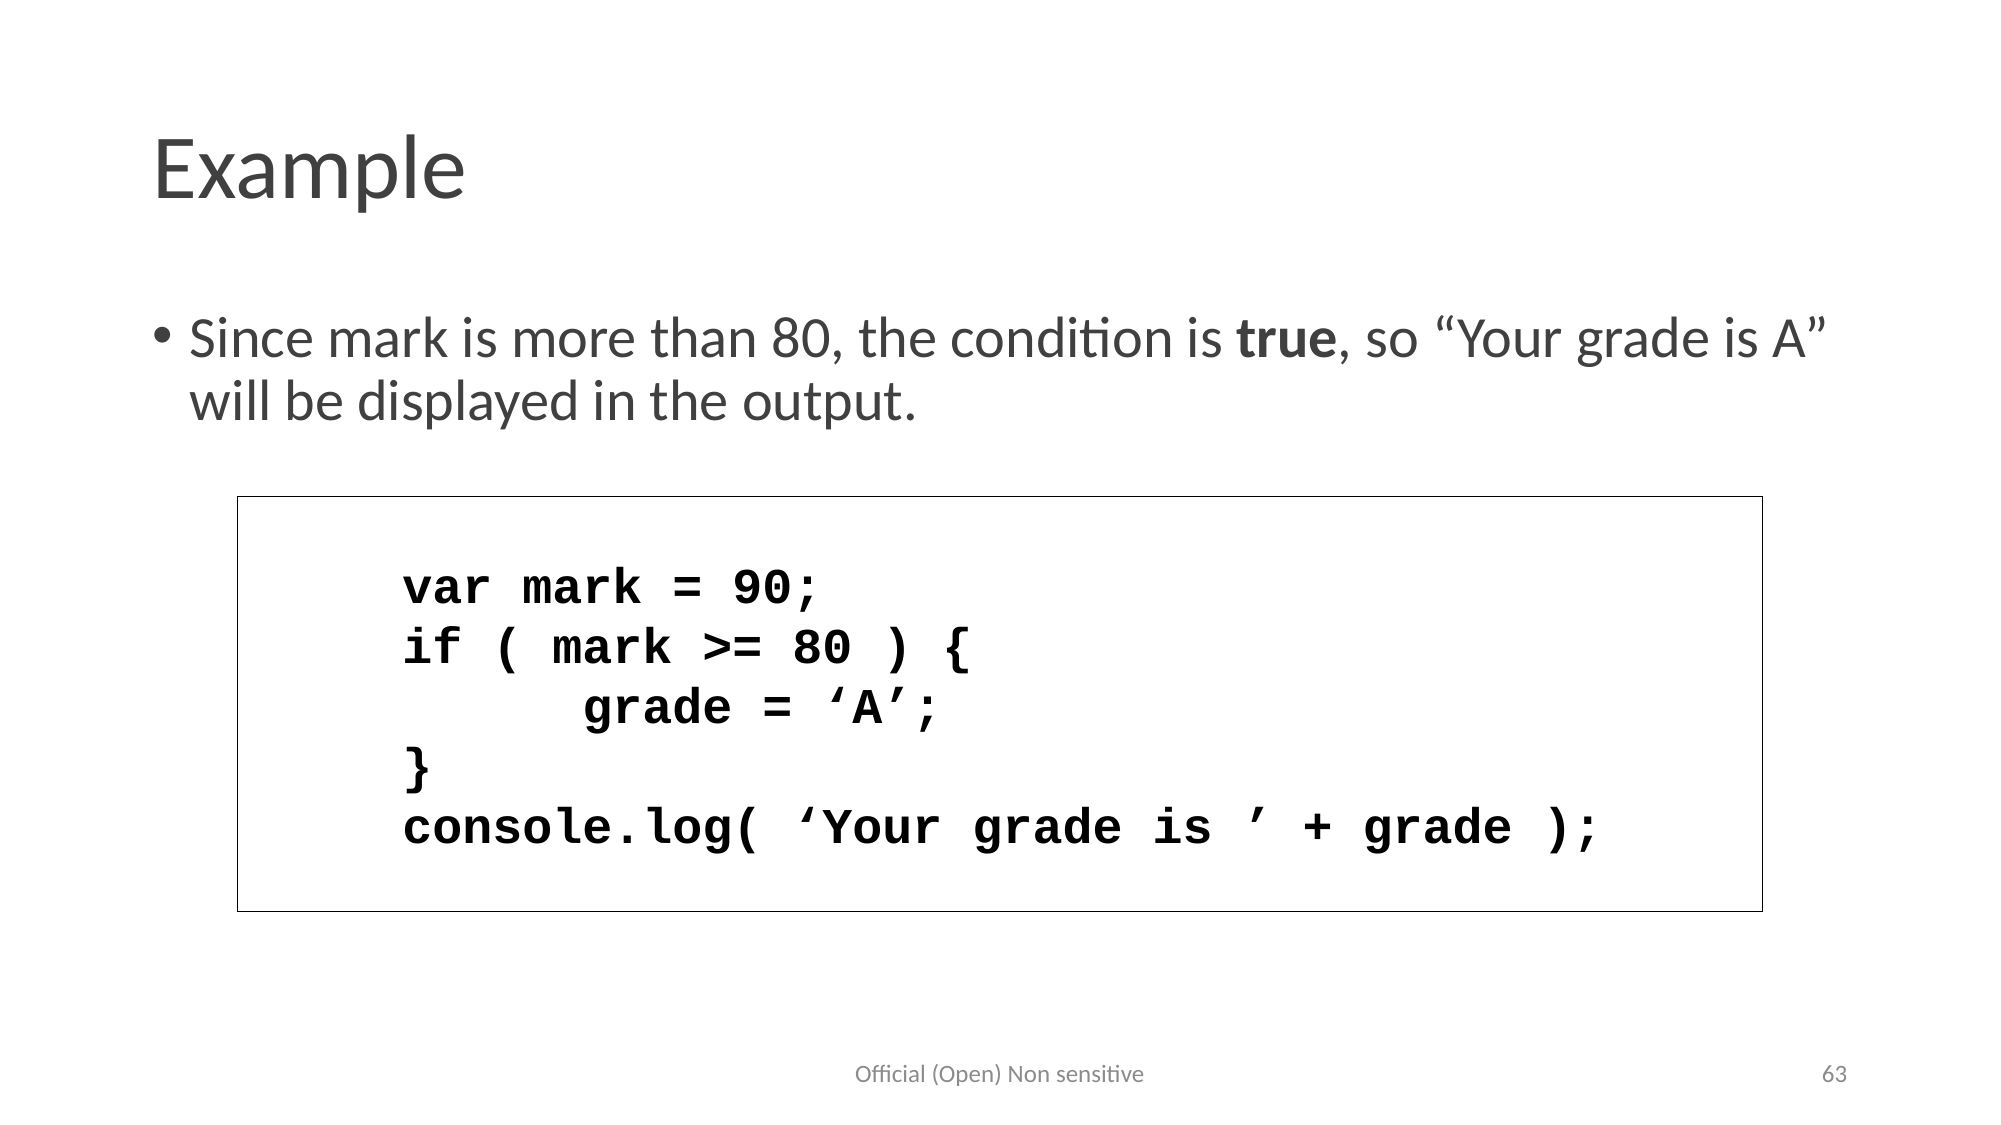

# Example
Since mark is more than 80, the condition is true, so “Your grade is A” will be displayed in the output.

	var mark = 90;
    	if ( mark >= 80 ) {
 		 grade = ‘A’;
	}
	console.log( ‘Your grade is ’ + grade );

Official (Open) Non sensitive
63